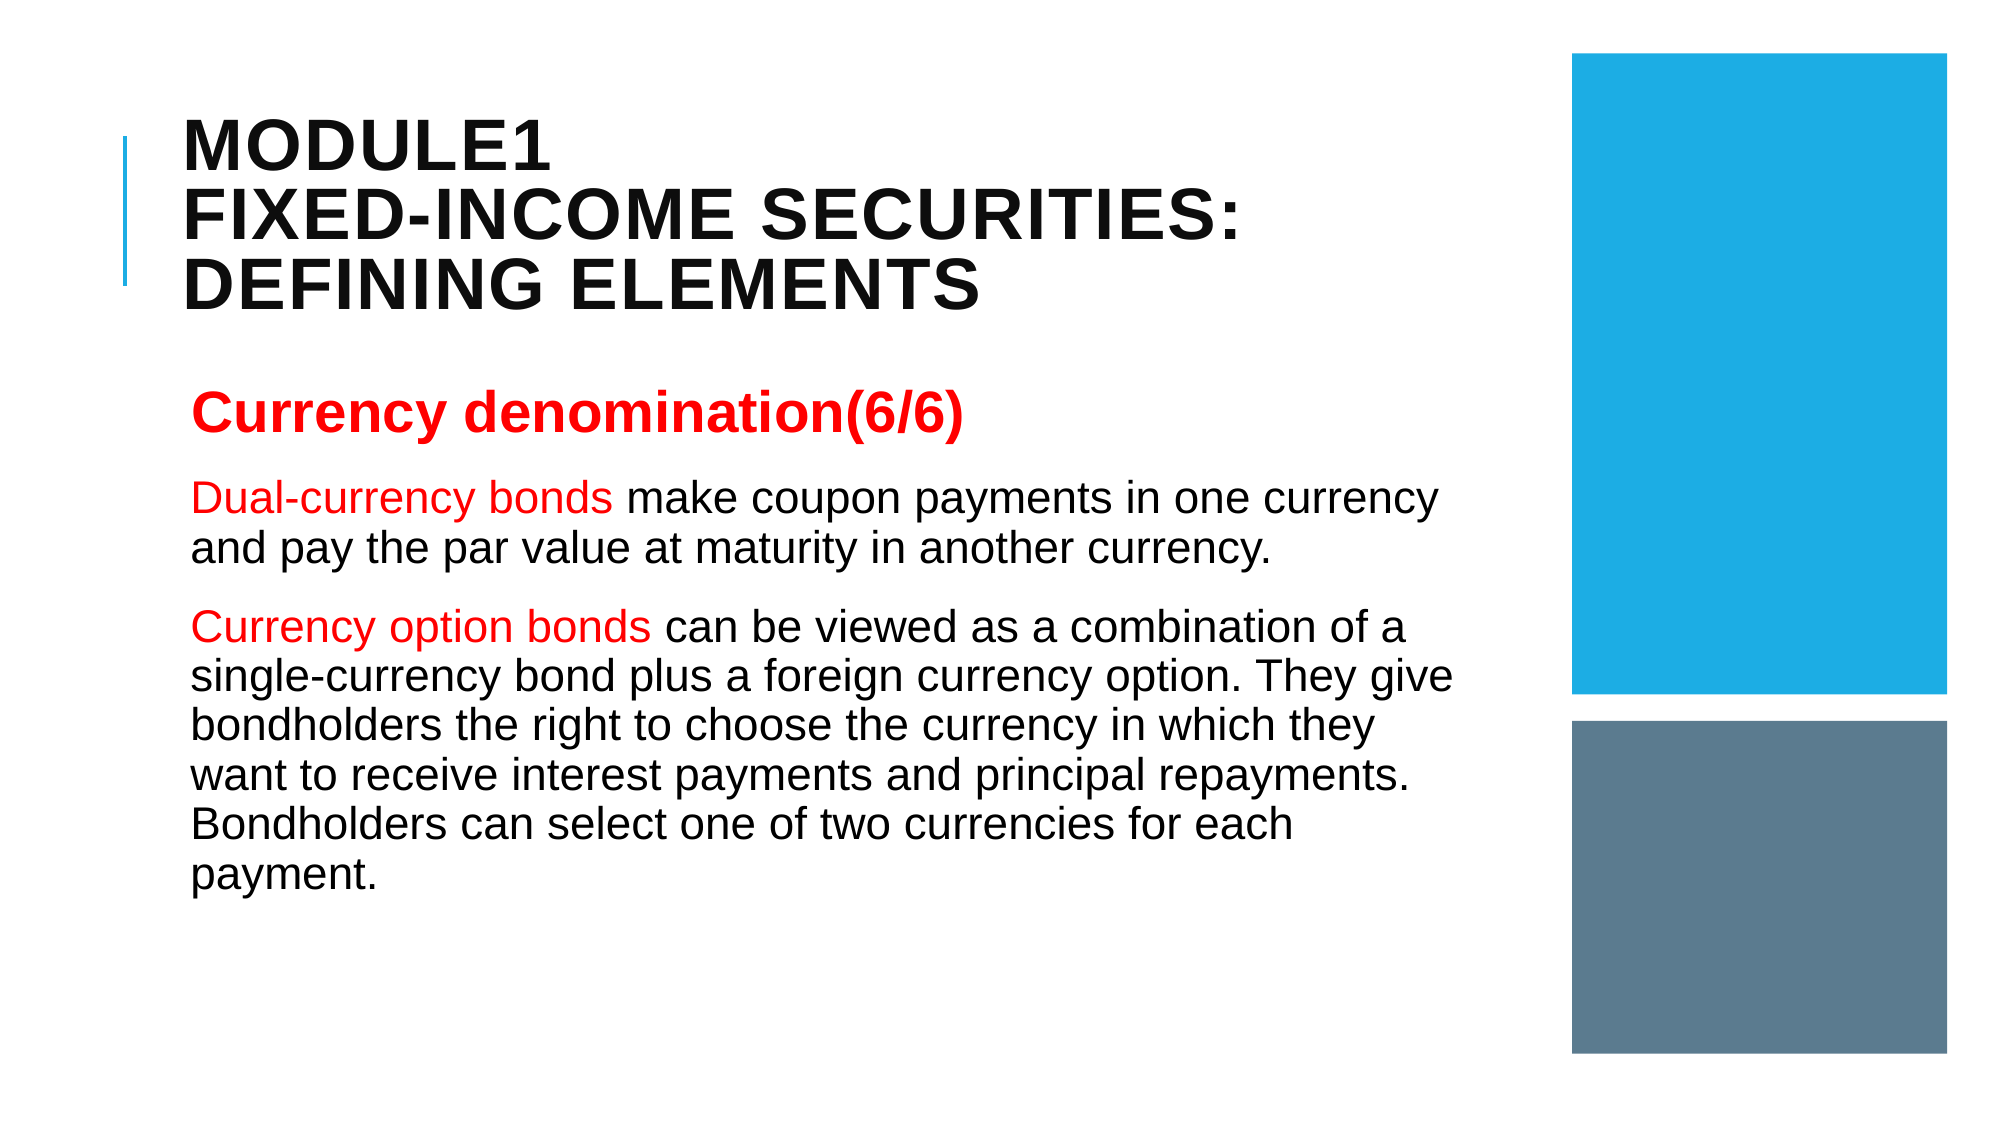

# Module1 Fixed-Income Securities: Defining Elements
Currency denomination(6/6)
Dual-currency bonds make coupon payments in one currency and pay the par value at maturity in another currency.
Currency option bonds can be viewed as a combination of a single-currency bond plus a foreign currency option. They give bondholders the right to choose the currency in which they want to receive interest payments and principal repayments. Bondholders can select one of two currencies for each payment.